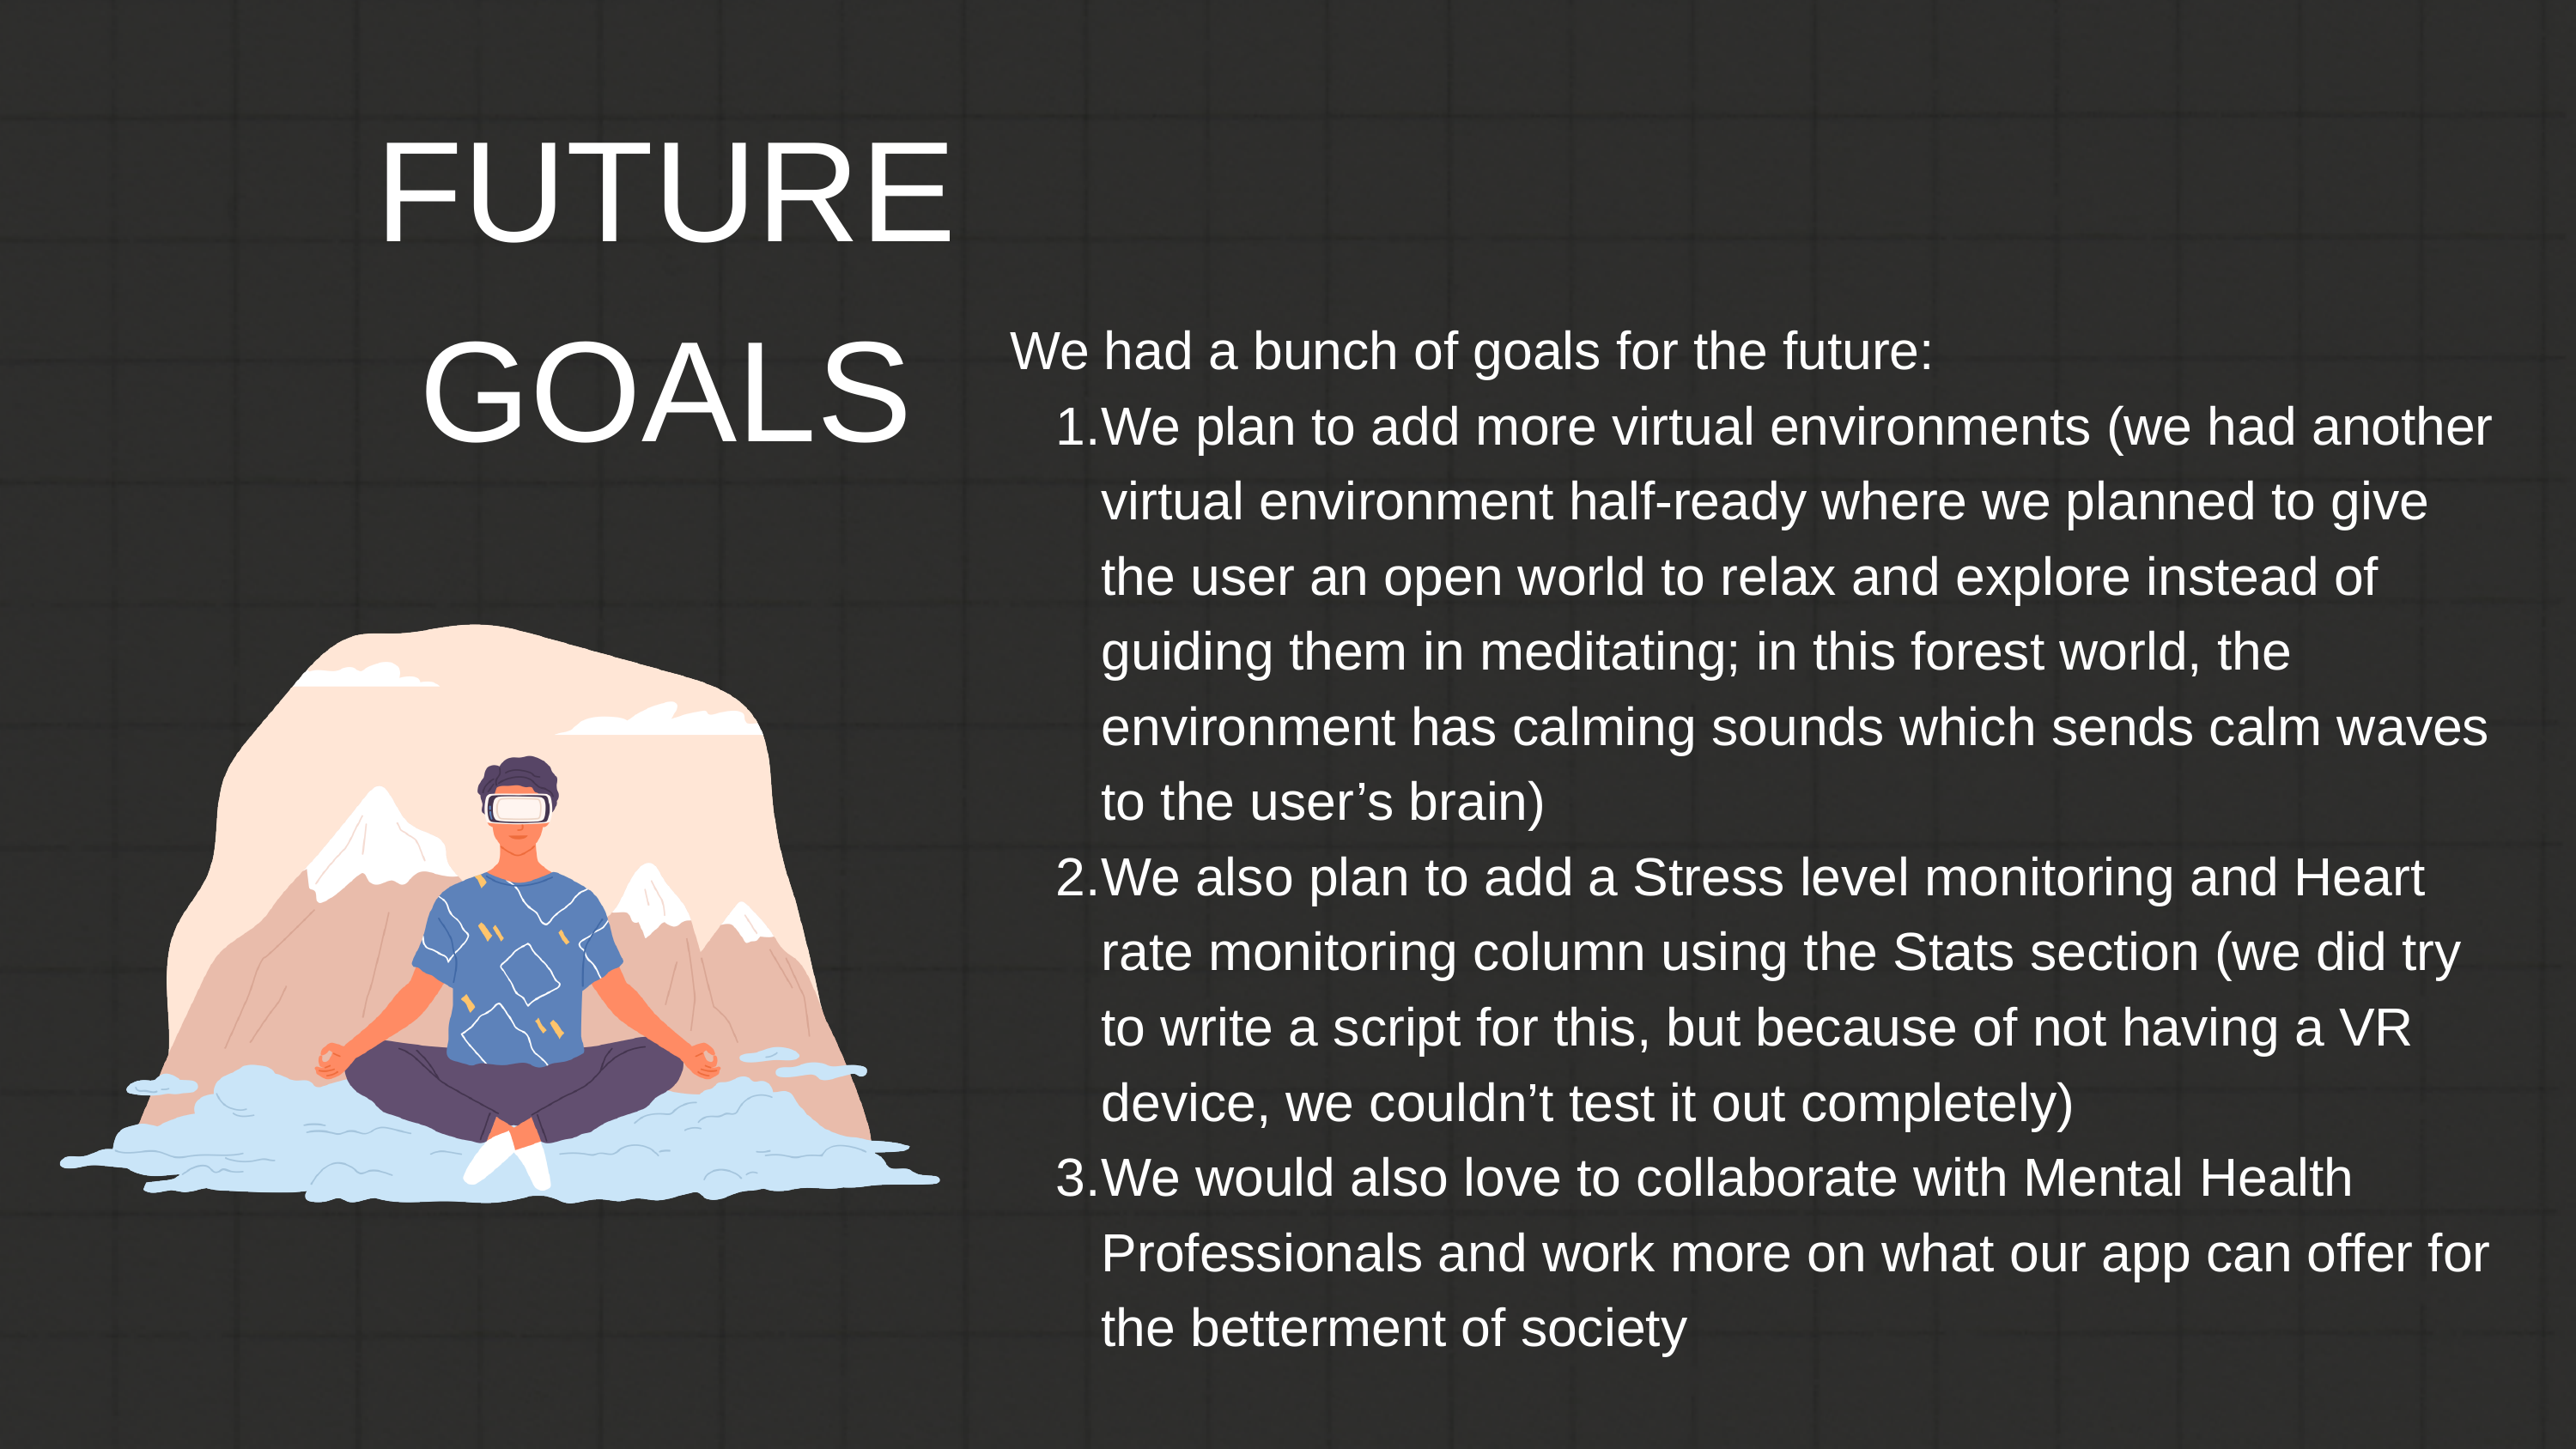

FUTURE GOALS
We had a bunch of goals for the future:
We plan to add more virtual environments (we had another virtual environment half-ready where we planned to give the user an open world to relax and explore instead of guiding them in meditating; in this forest world, the environment has calming sounds which sends calm waves to the user’s brain)
We also plan to add a Stress level monitoring and Heart rate monitoring column using the Stats section (we did try to write a script for this, but because of not having a VR device, we couldn’t test it out completely)
We would also love to collaborate with Mental Health Professionals and work more on what our app can offer for the betterment of society